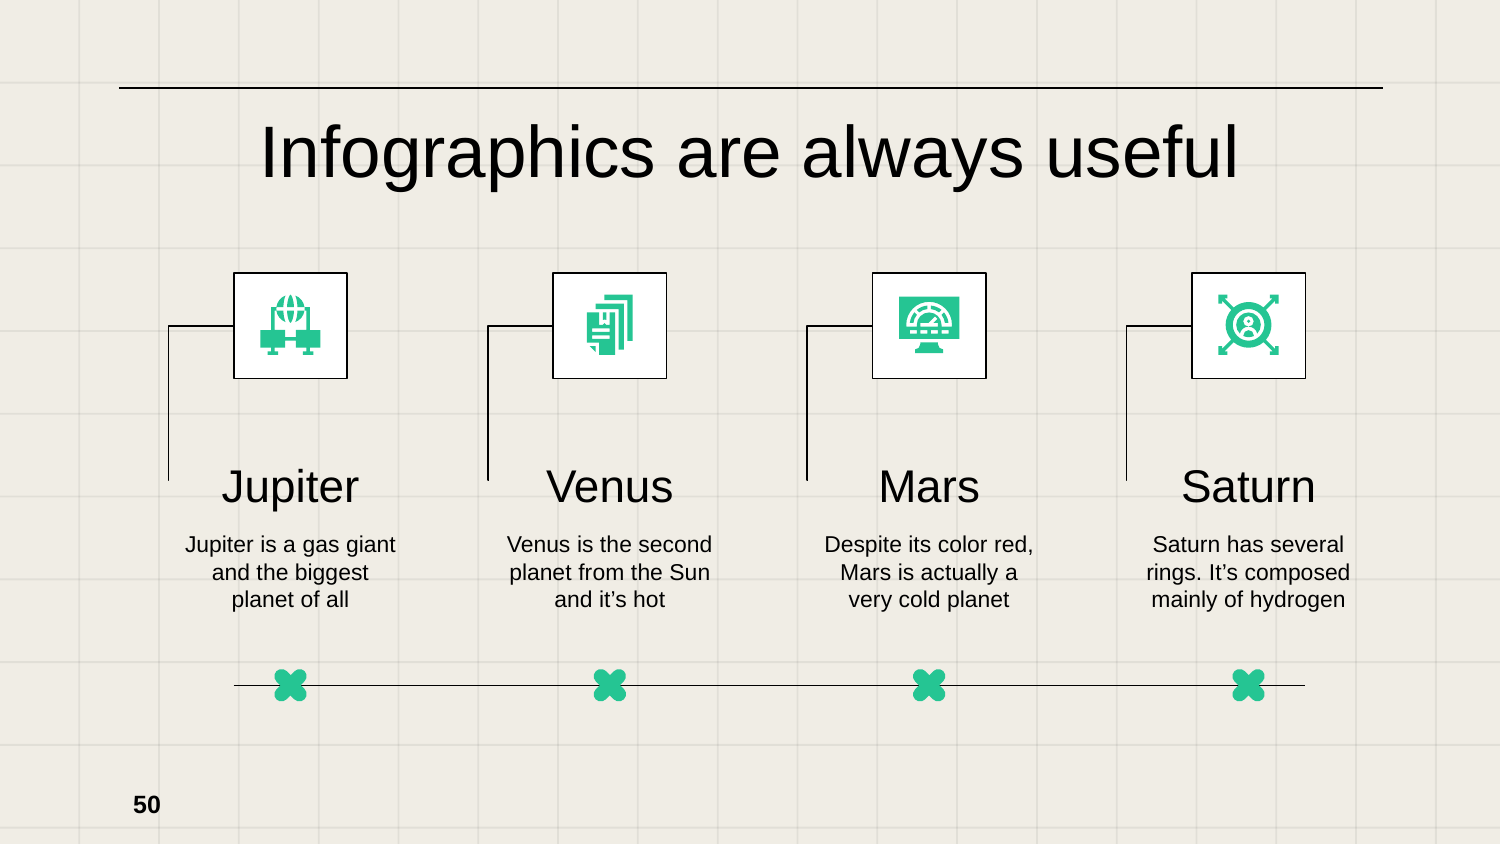

# Infographics are always useful

Jupiter
Venus
Mars
Saturn
Jupiter is a gas giant and the biggest planet of all
Venus is the second planet from the Sun and it’s hot
Despite its color red, Mars is actually a very cold planet
Saturn has several rings. It’s composed mainly of hydrogen

50